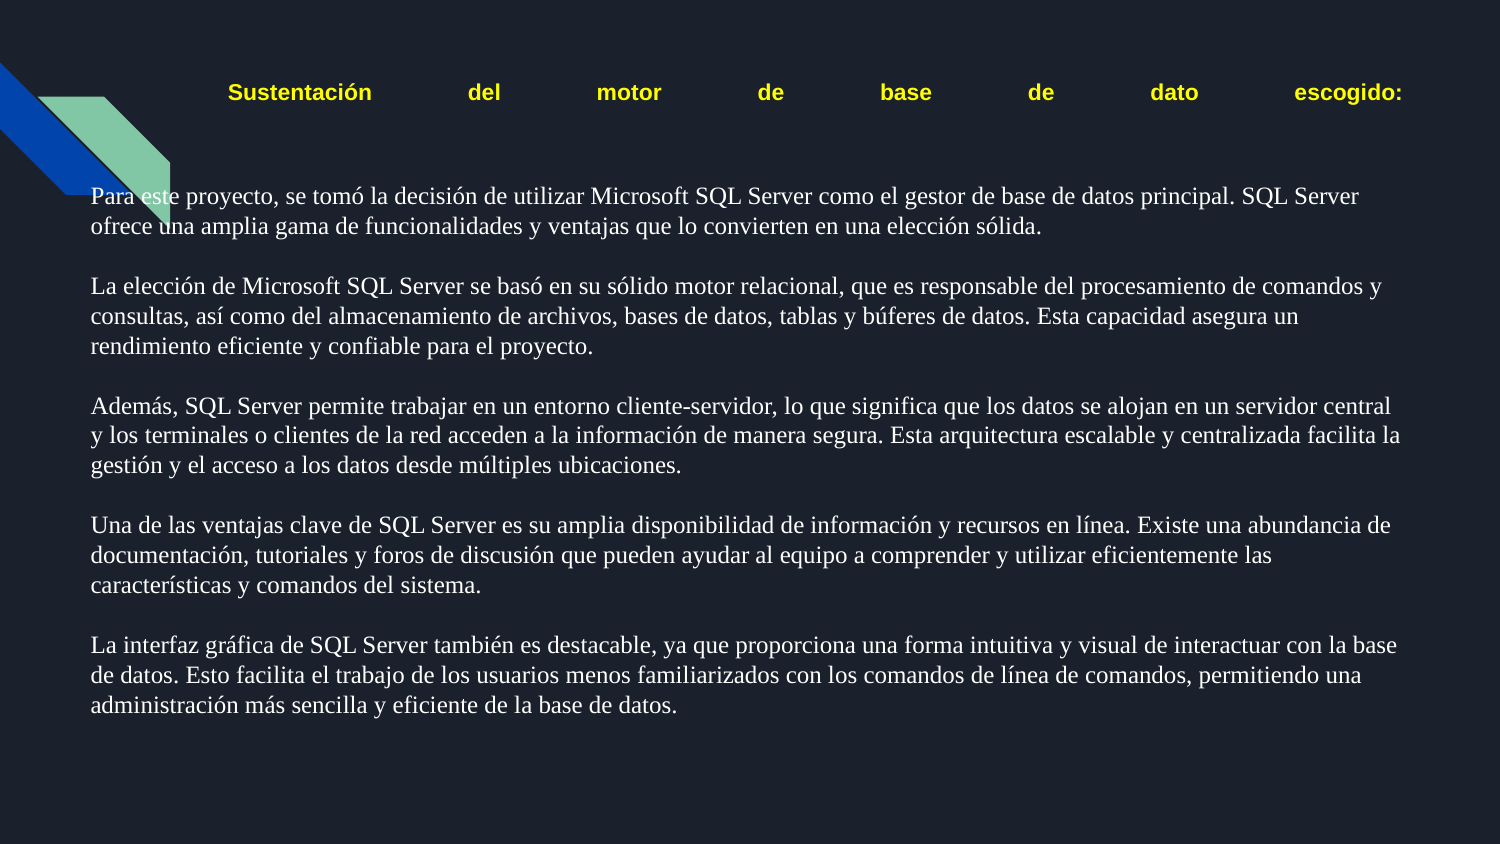

# Sustentación del motor de base de dato escogido:
Para este proyecto, se tomó la decisión de utilizar Microsoft SQL Server como el gestor de base de datos principal. SQL Server ofrece una amplia gama de funcionalidades y ventajas que lo convierten en una elección sólida.

La elección de Microsoft SQL Server se basó en su sólido motor relacional, que es responsable del procesamiento de comandos y consultas, así como del almacenamiento de archivos, bases de datos, tablas y búferes de datos. Esta capacidad asegura un rendimiento eficiente y confiable para el proyecto.

Además, SQL Server permite trabajar en un entorno cliente-servidor, lo que significa que los datos se alojan en un servidor central y los terminales o clientes de la red acceden a la información de manera segura. Esta arquitectura escalable y centralizada facilita la gestión y el acceso a los datos desde múltiples ubicaciones.

Una de las ventajas clave de SQL Server es su amplia disponibilidad de información y recursos en línea. Existe una abundancia de documentación, tutoriales y foros de discusión que pueden ayudar al equipo a comprender y utilizar eficientemente las características y comandos del sistema.

La interfaz gráfica de SQL Server también es destacable, ya que proporciona una forma intuitiva y visual de interactuar con la base de datos. Esto facilita el trabajo de los usuarios menos familiarizados con los comandos de línea de comandos, permitiendo una administración más sencilla y eficiente de la base de datos.